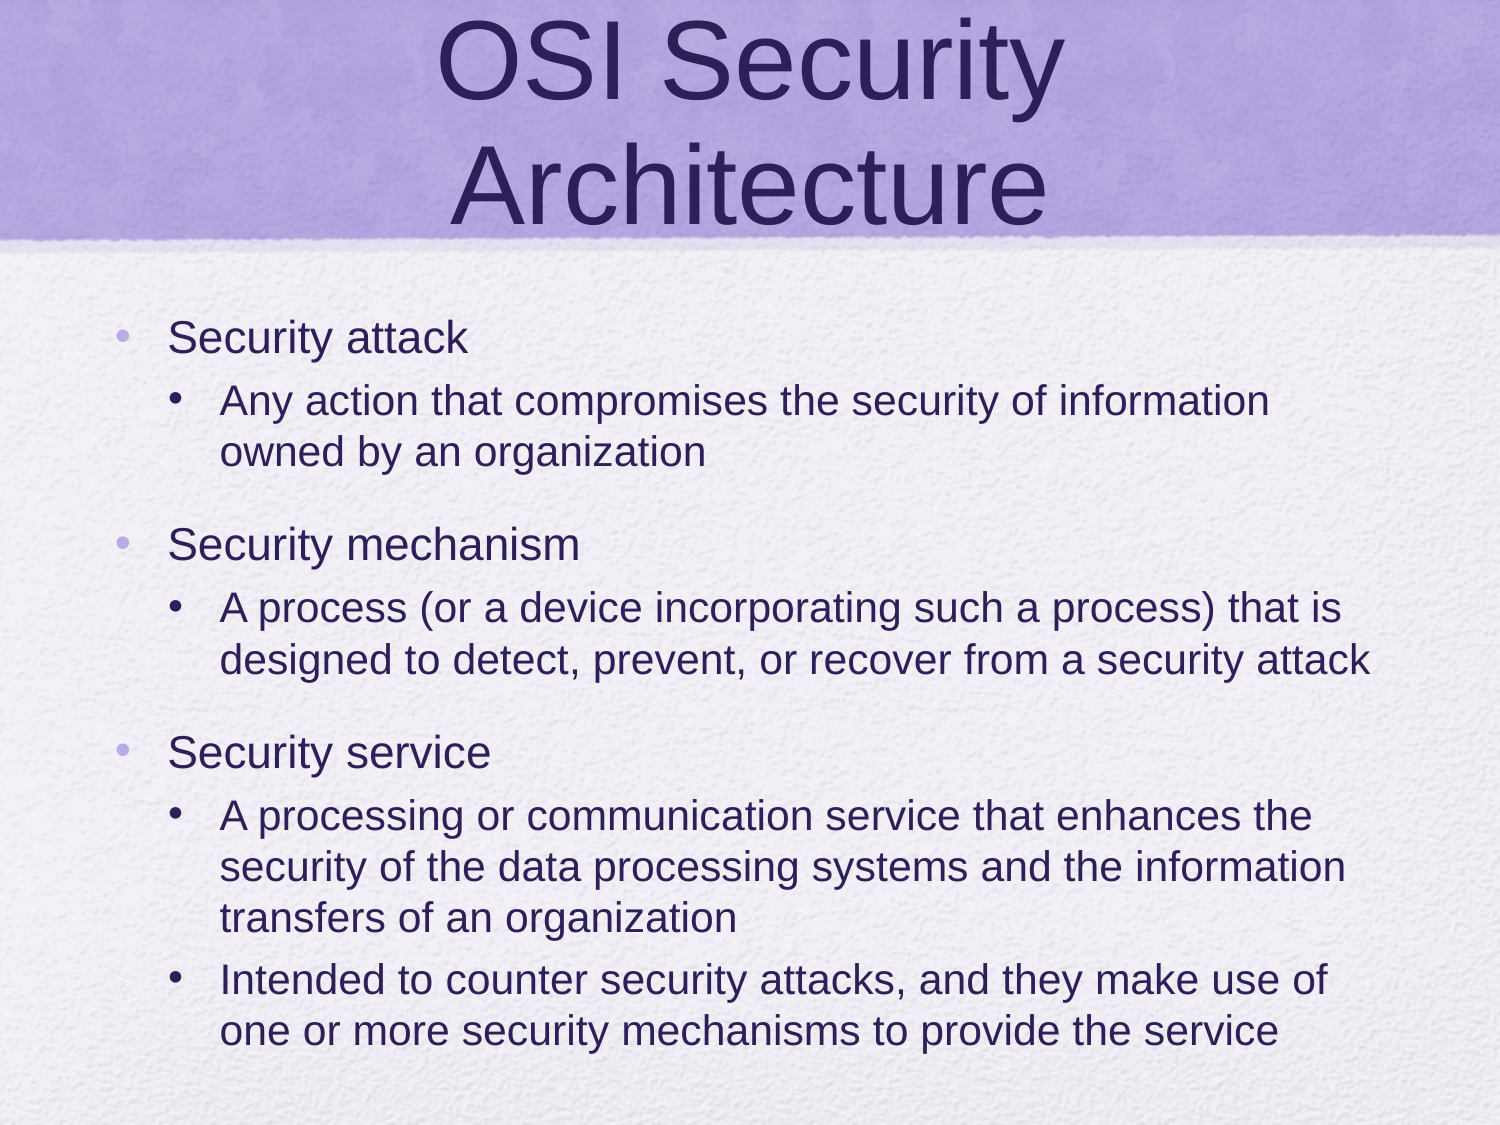

# OSI Security Architecture
Security attack
Any action that compromises the security of information owned by an organization
Security mechanism
A process (or a device incorporating such a process) that is designed to detect, prevent, or recover from a security attack
Security service
A processing or communication service that enhances the security of the data processing systems and the information transfers of an organization
Intended to counter security attacks, and they make use of one or more security mechanisms to provide the service